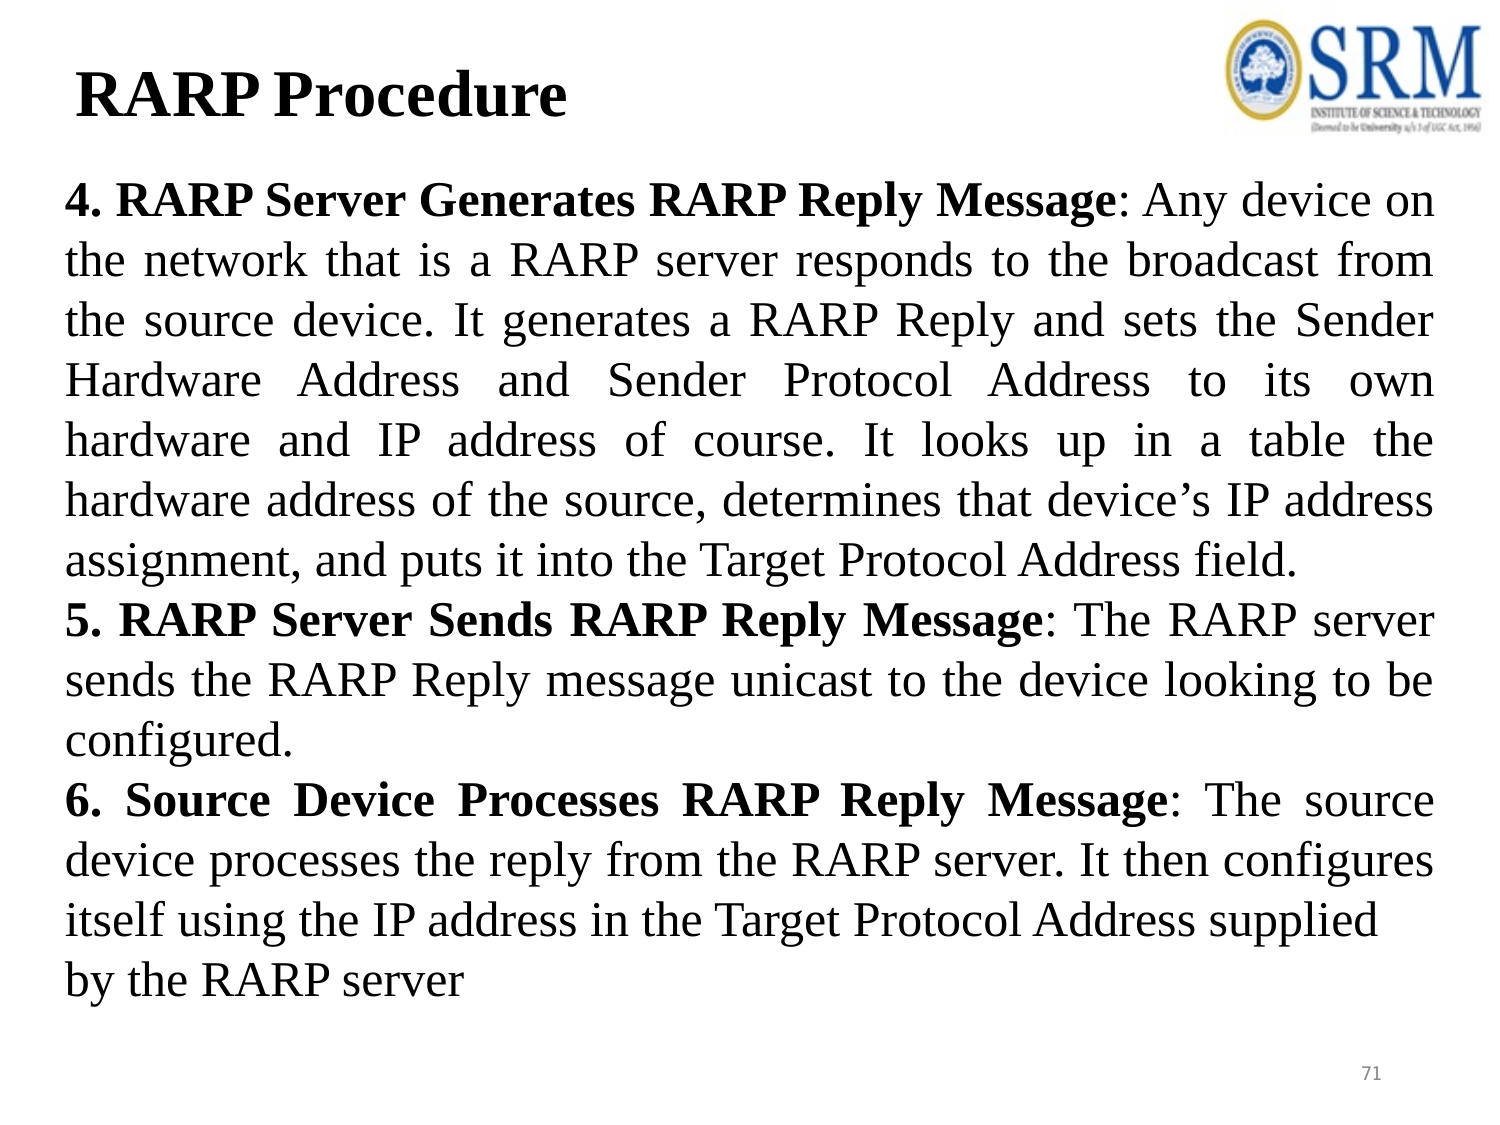

RARP Procedure
4. RARP Server Generates RARP Reply Message: Any device on the network that is a RARP server responds to the broadcast from the source device. It generates a RARP Reply and sets the Sender Hardware Address and Sender Protocol Address to its own hardware and IP address of course. It looks up in a table the hardware address of the source, determines that device’s IP address assignment, and puts it into the Target Protocol Address field.
5. RARP Server Sends RARP Reply Message: The RARP server sends the RARP Reply message unicast to the device looking to be configured.
6. Source Device Processes RARP Reply Message: The source device processes the reply from the RARP server. It then configures itself using the IP address in the Target Protocol Address supplied
by the RARP server
71